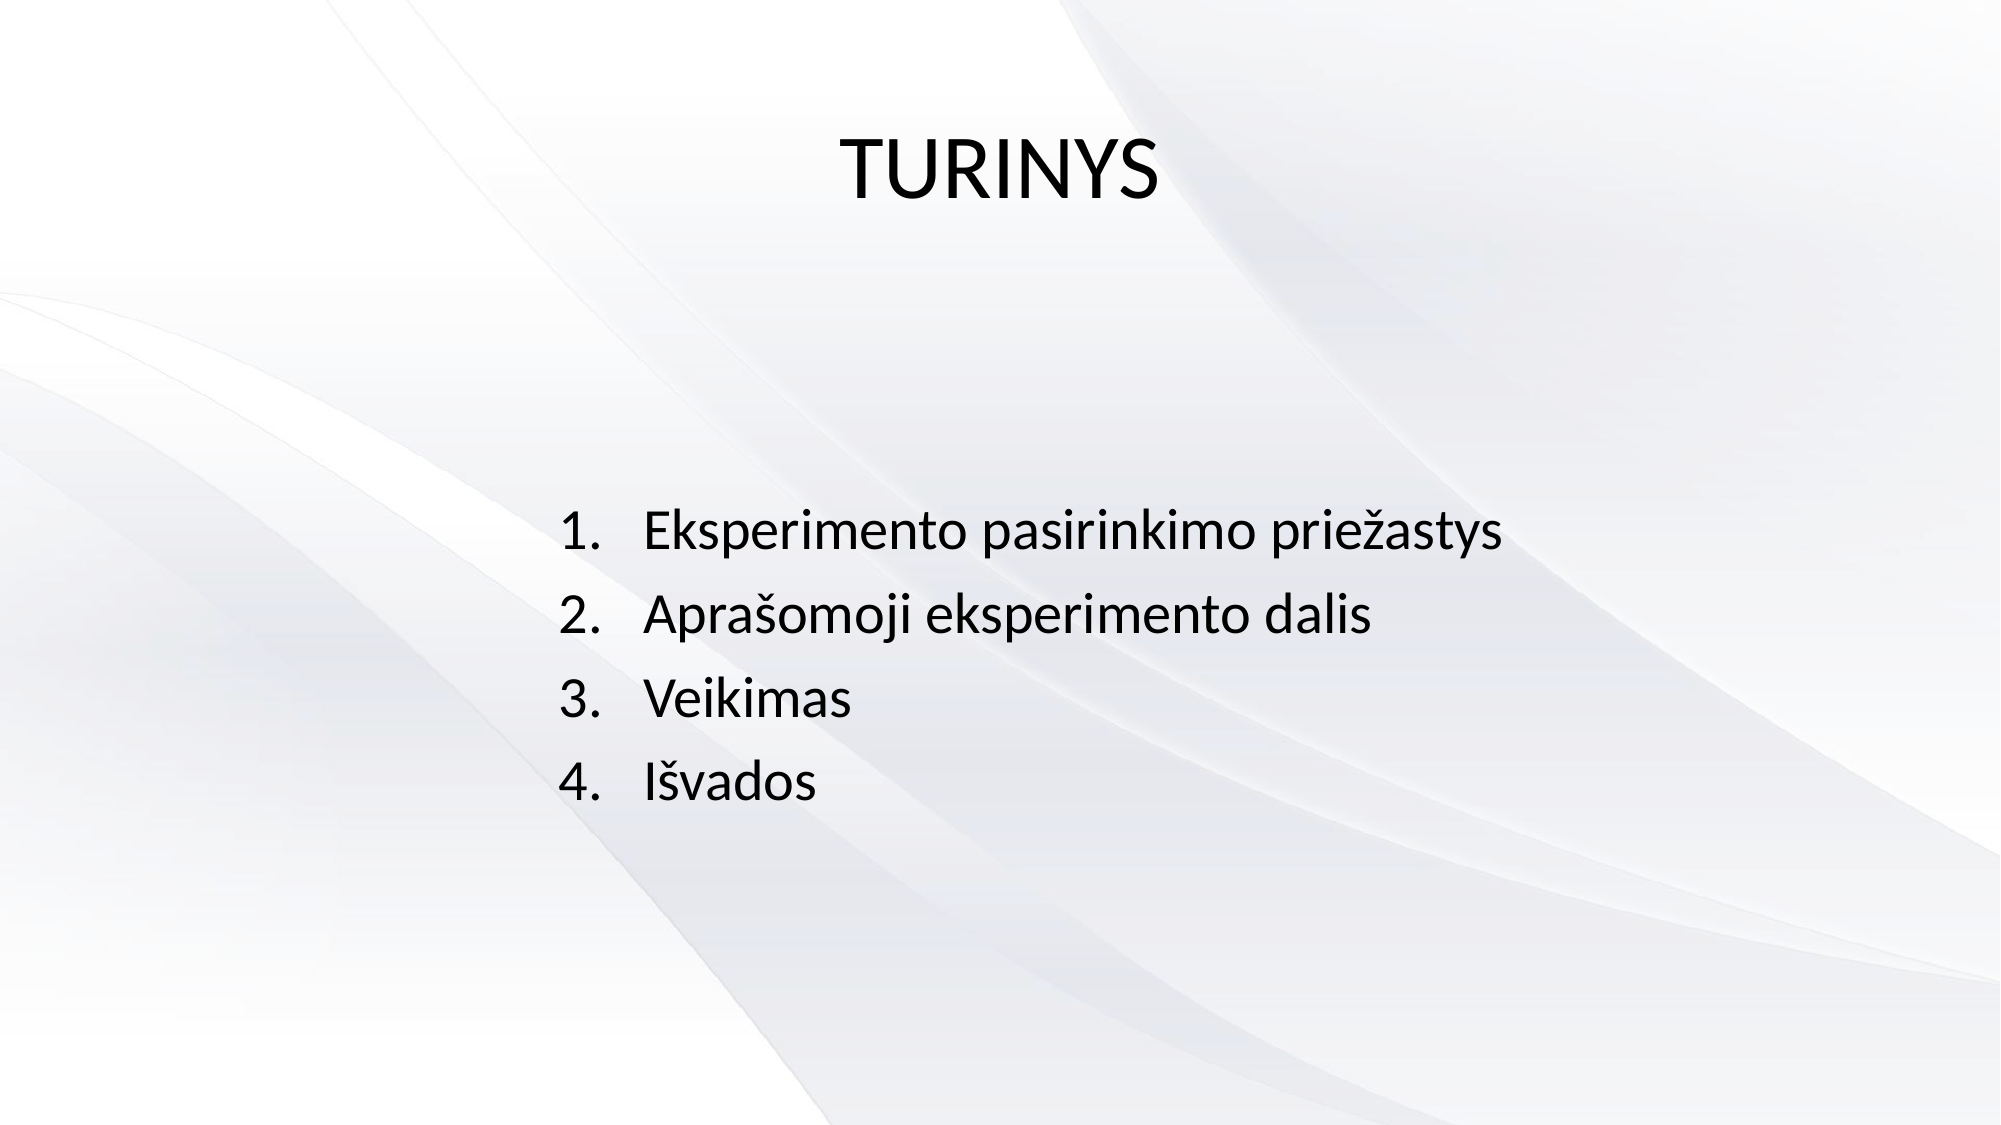

# TURINYS
Eksperimento pasirinkimo priežastys
Aprašomoji eksperimento dalis
Veikimas
Išvados